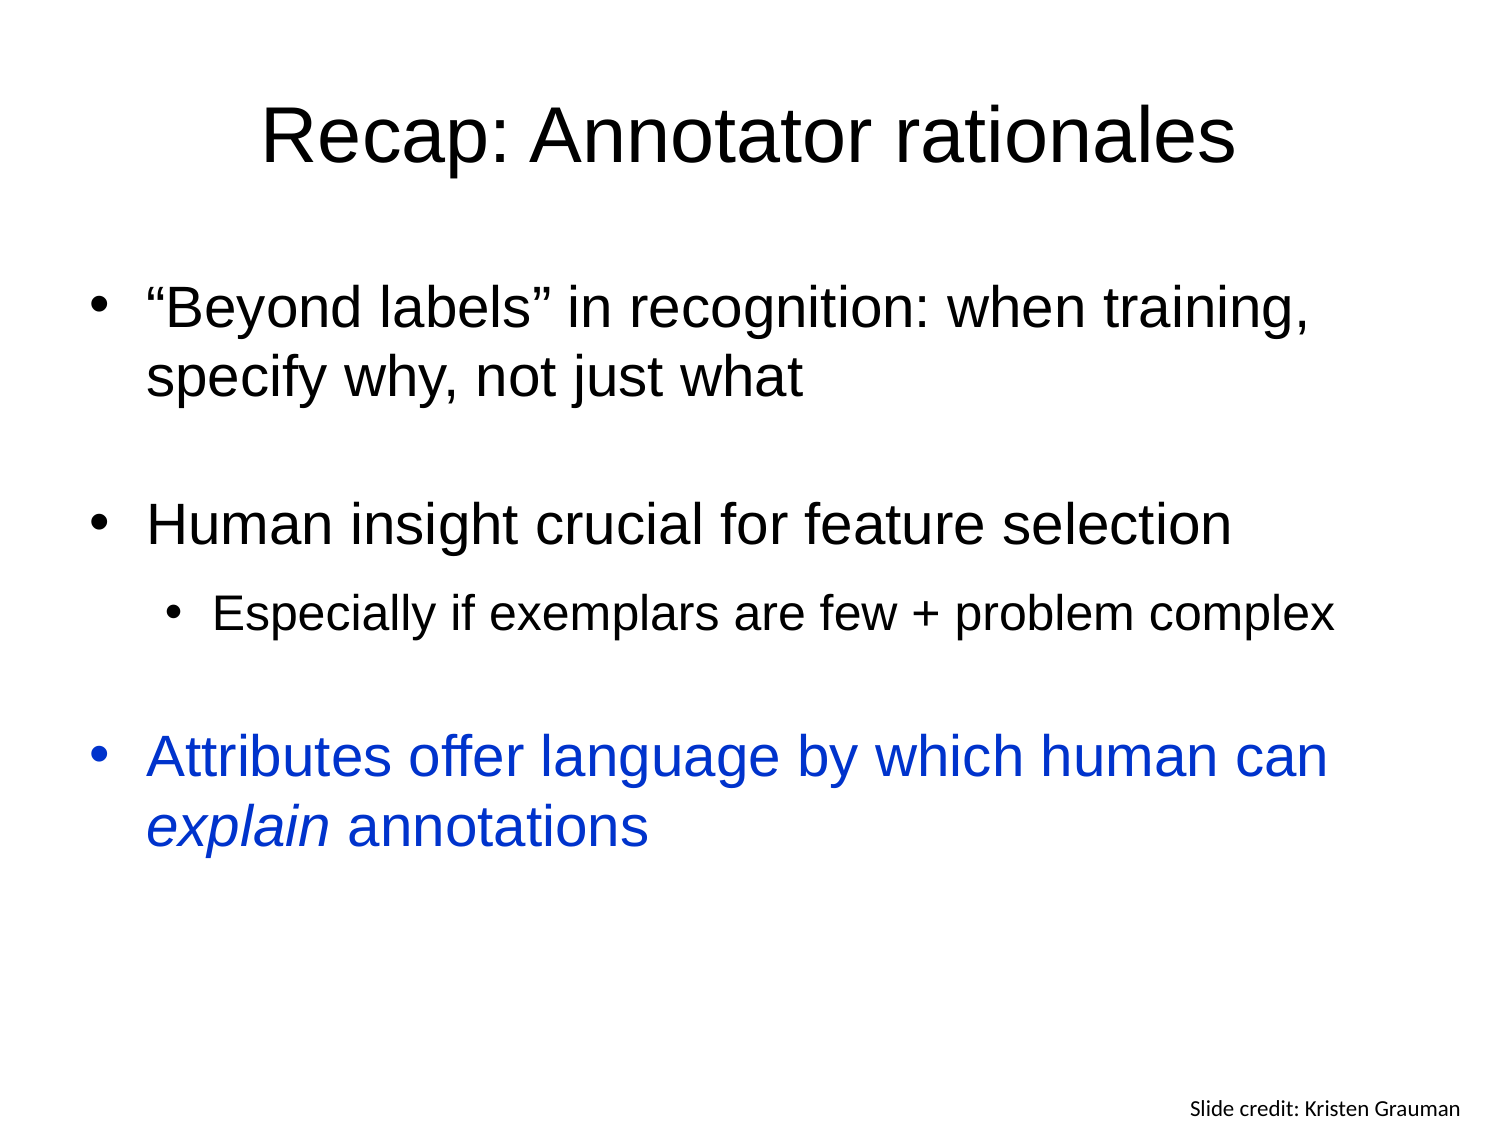

# Recap: Annotator rationales
“Beyond labels” in recognition: when training, specify why, not just what

Human insight crucial for feature selection
Especially if exemplars are few + problem complex

Attributes offer language by which human can explain annotations

Slide credit: Kristen Grauman